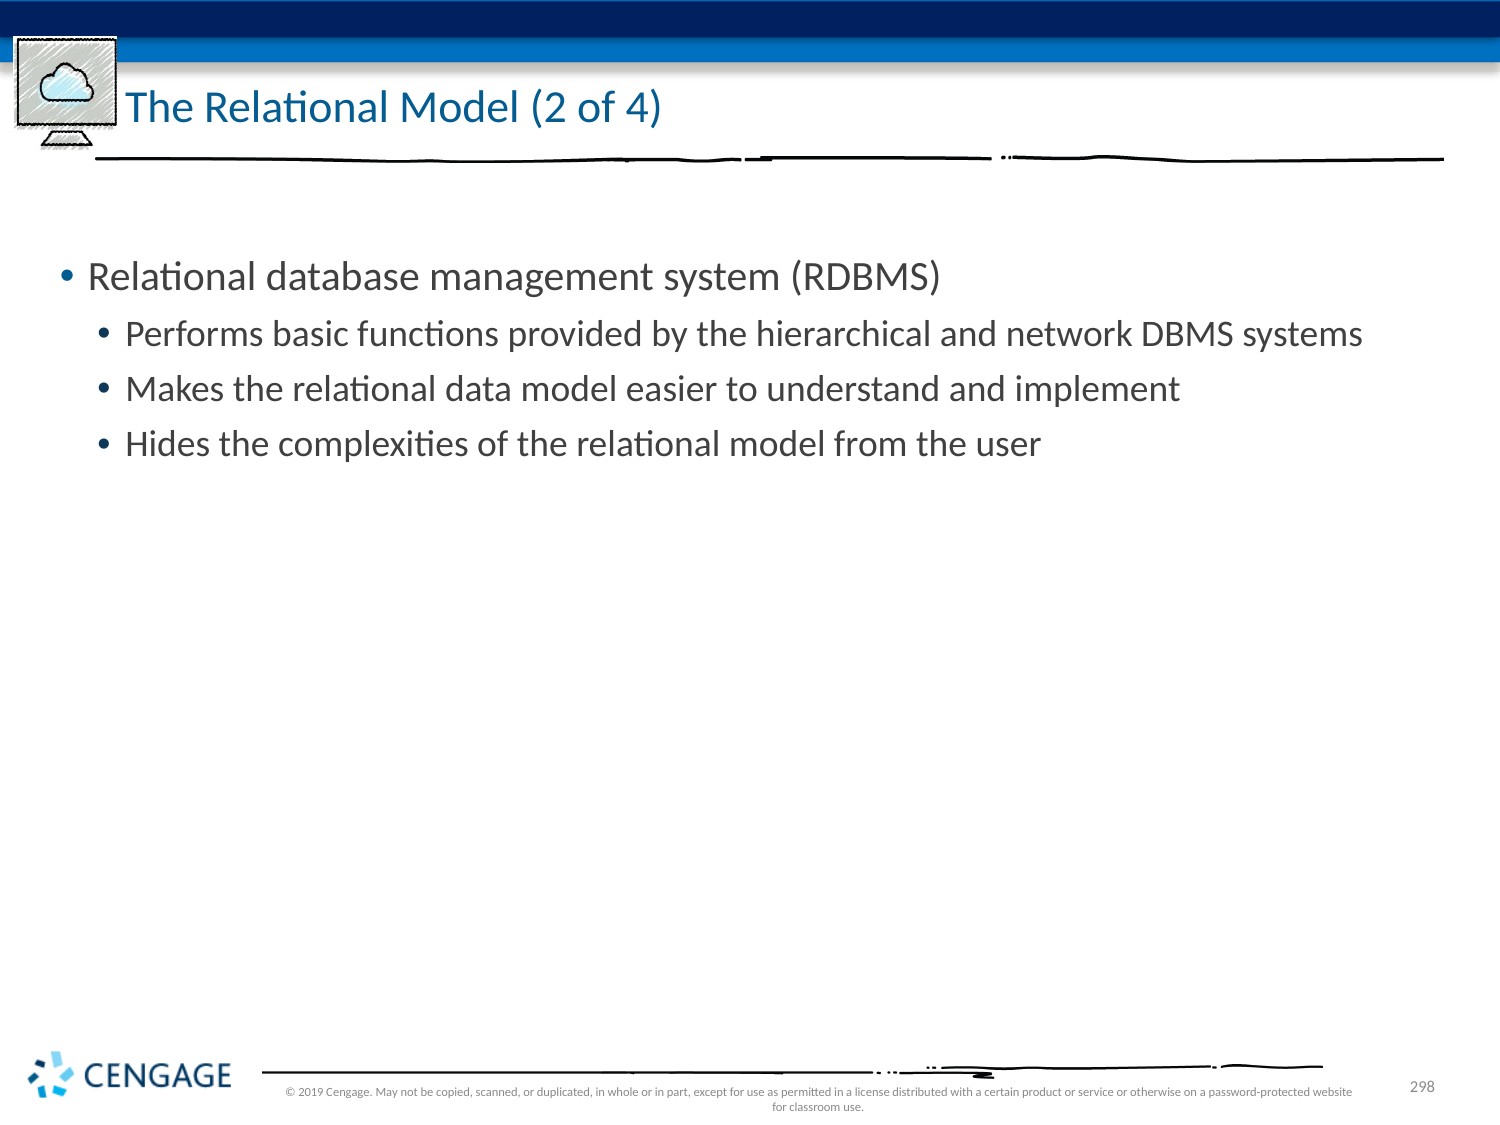

# The Relational Model (2 of 4)
Relational database management system (RDBMS)
Performs basic functions provided by the hierarchical and network DBMS systems
Makes the relational data model easier to understand and implement
Hides the complexities of the relational model from the user
© 2019 Cengage. May not be copied, scanned, or duplicated, in whole or in part, except for use as permitted in a license distributed with a certain product or service or otherwise on a password-protected website for classroom use.